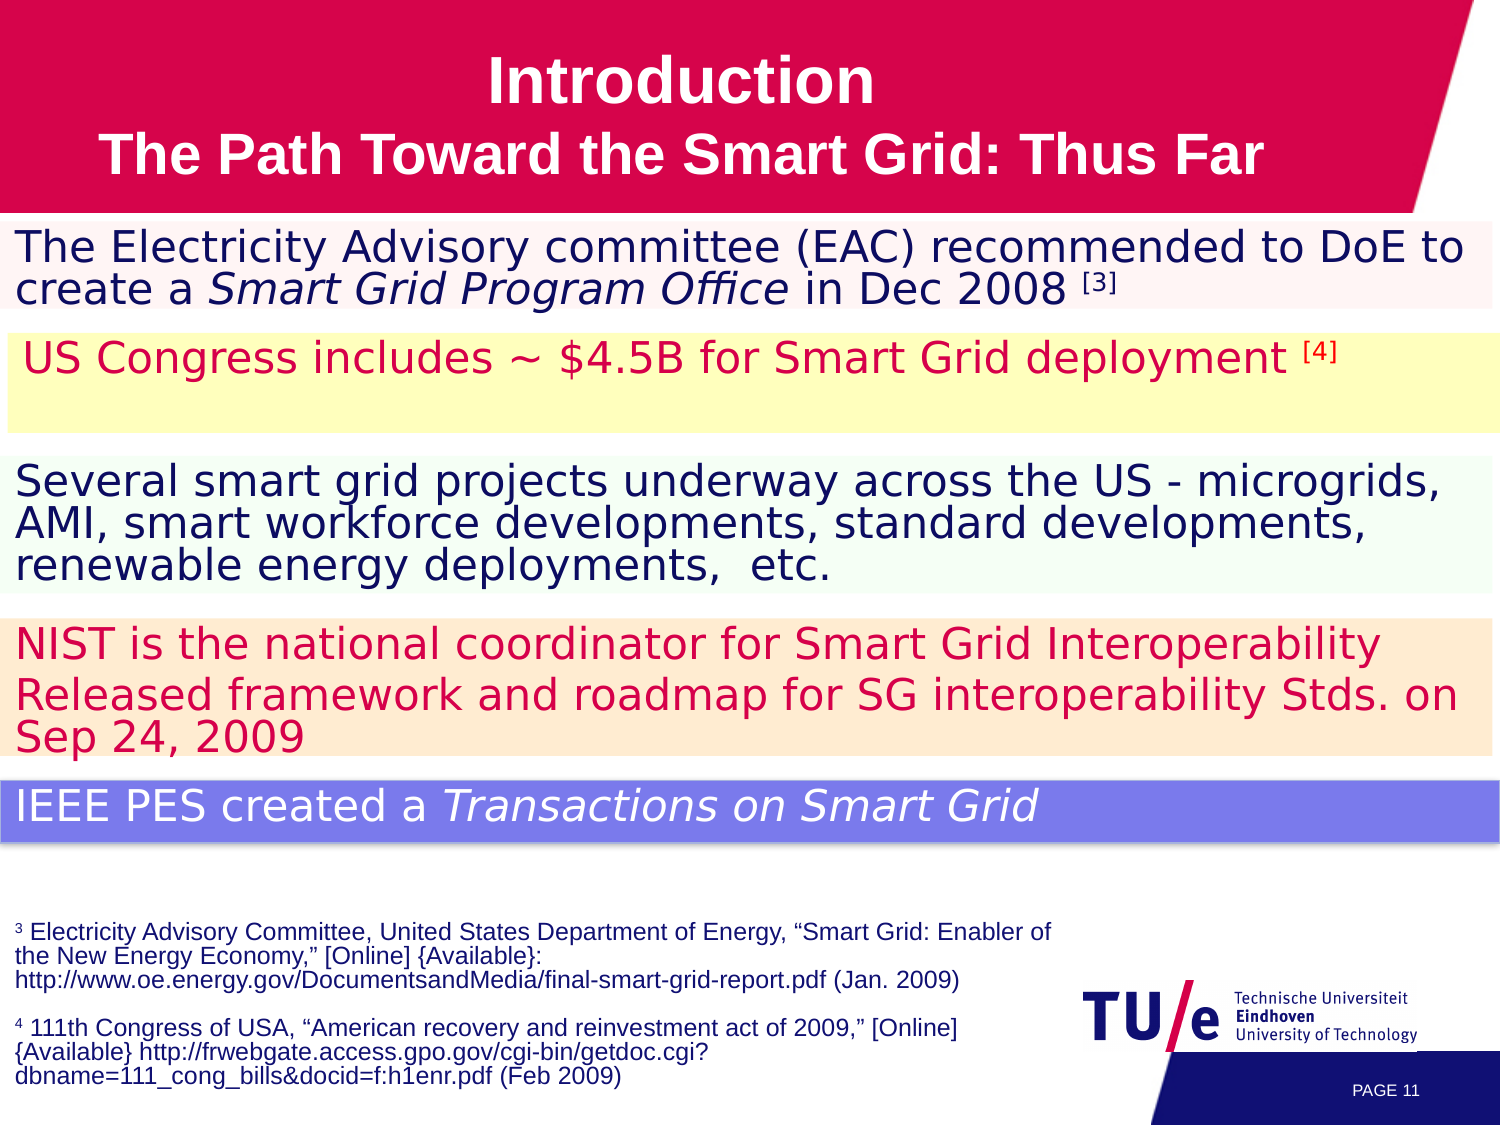

Introduction
The Path Toward the Smart Grid: Thus Far
The Electricity Advisory committee (EAC) recommended to DoE to create a Smart Grid Program Office in Dec 2008 [3]
US Congress includes ~ $4.5B for Smart Grid deployment [4]

Several smart grid projects underway across the US - microgrids, AMI, smart workforce developments, standard developments, renewable energy deployments,  etc.

NIST is the national coordinator for Smart Grid Interoperability
Released framework and roadmap for SG interoperability Stds. on Sep 24, 2009
IEEE PES created a Transactions on Smart Grid

3 Electricity Advisory Committee, United States Department of Energy, “Smart Grid: Enabler of the New Energy Economy,” [Online] {Available}: http://www.oe.energy.gov/DocumentsandMedia/final-smart-grid-report.pdf (Jan. 2009)

4 111th Congress of USA, “American recovery and reinvestment act of 2009,” [Online] {Available} http://frwebgate.access.gpo.gov/cgi-bin/getdoc.cgi?dbname=111_cong_bills&docid=f:h1enr.pdf (Feb 2009)

PAGE 11